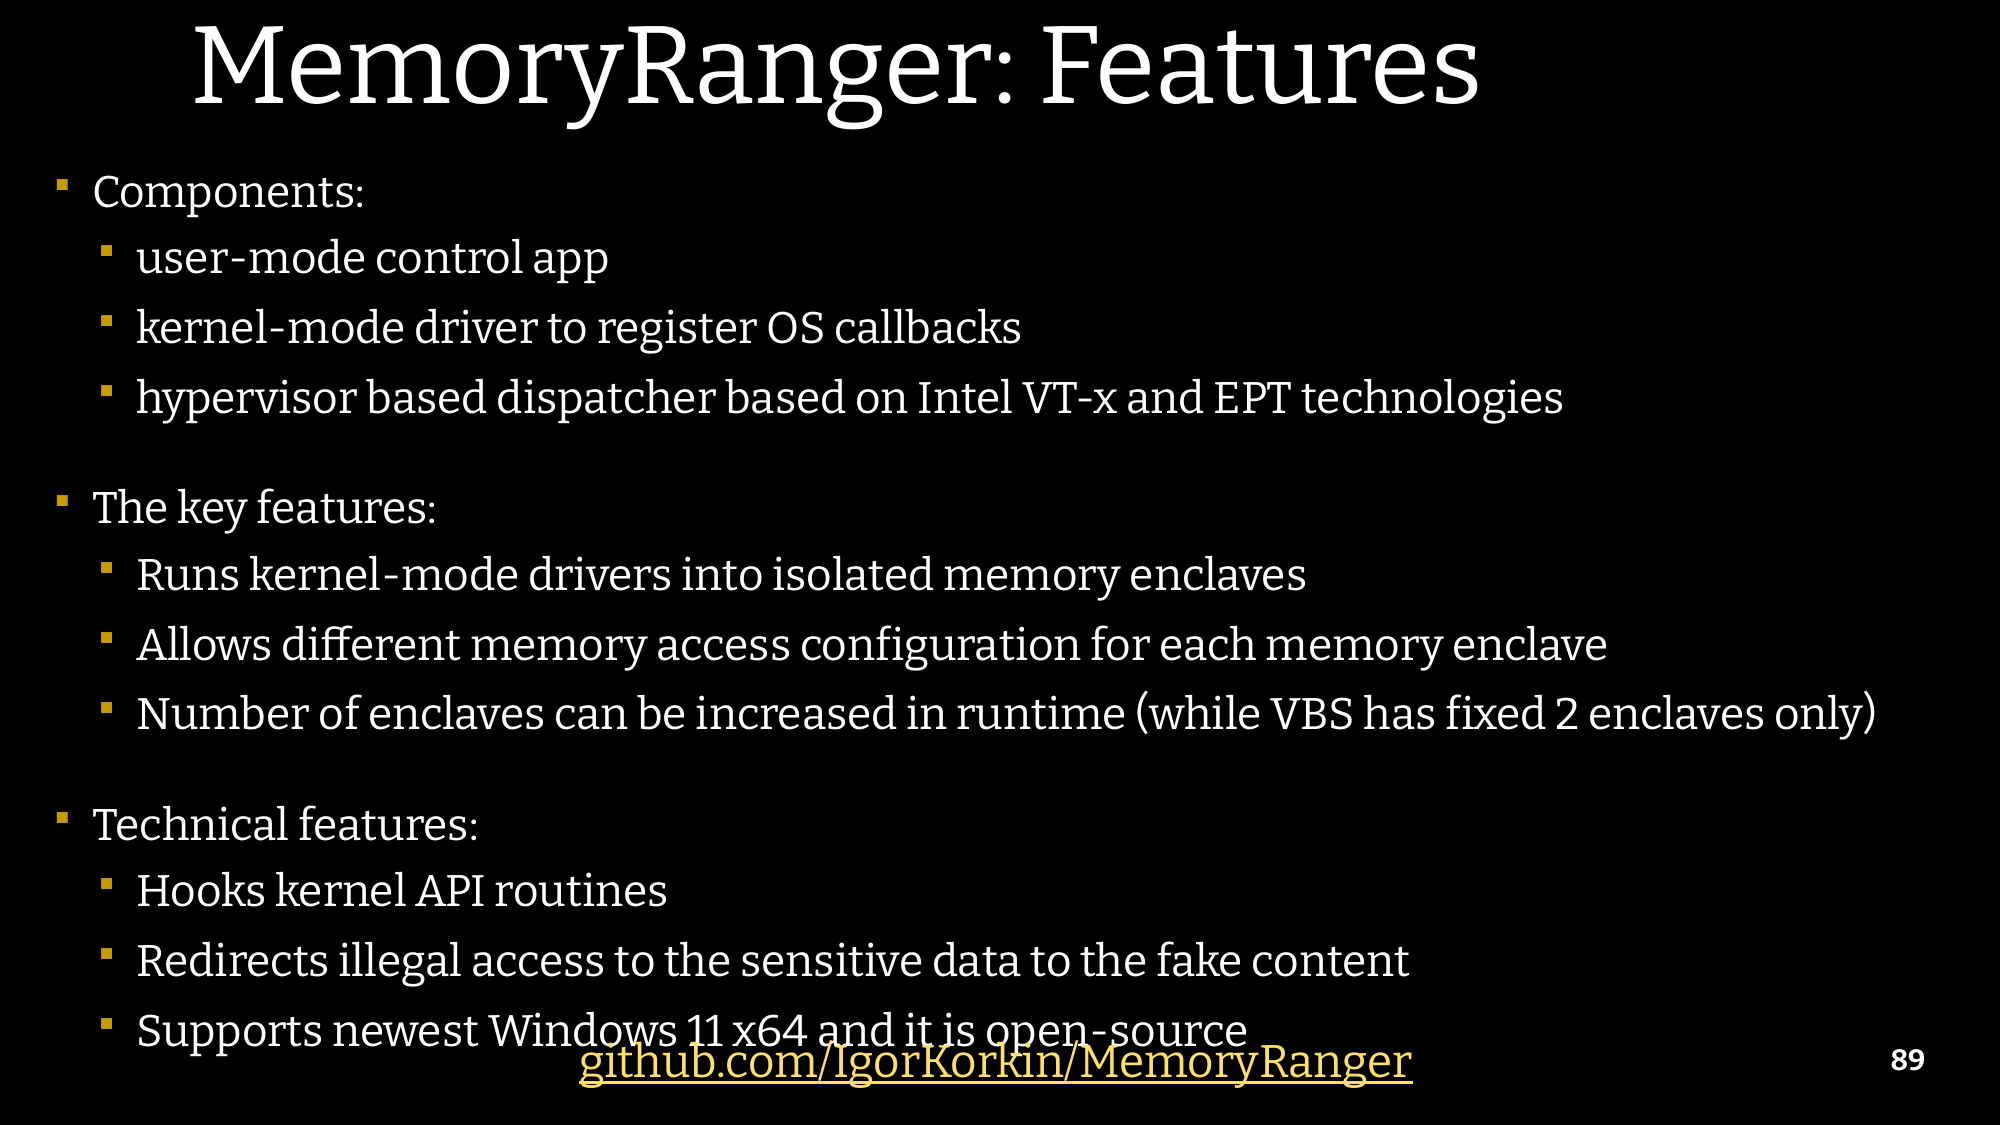

# MemoryRanger: Features
 Components:
 user-mode control app
 kernel-mode driver to register OS callbacks
 hypervisor based dispatcher based on Intel VT-x and EPT technologies
 The key features:
 Runs kernel-mode drivers into isolated memory enclaves
 Allows different memory access configuration for each memory enclave
 Number of enclaves can be increased in runtime (while VBS has fixed 2 enclaves only)
 Technical features:
 Hooks kernel API routines
 Redirects illegal access to the sensitive data to the fake content
 Supports newest Windows 11 x64 and it is open-source

github.com/IgorKorkin/MemoryRanger
89